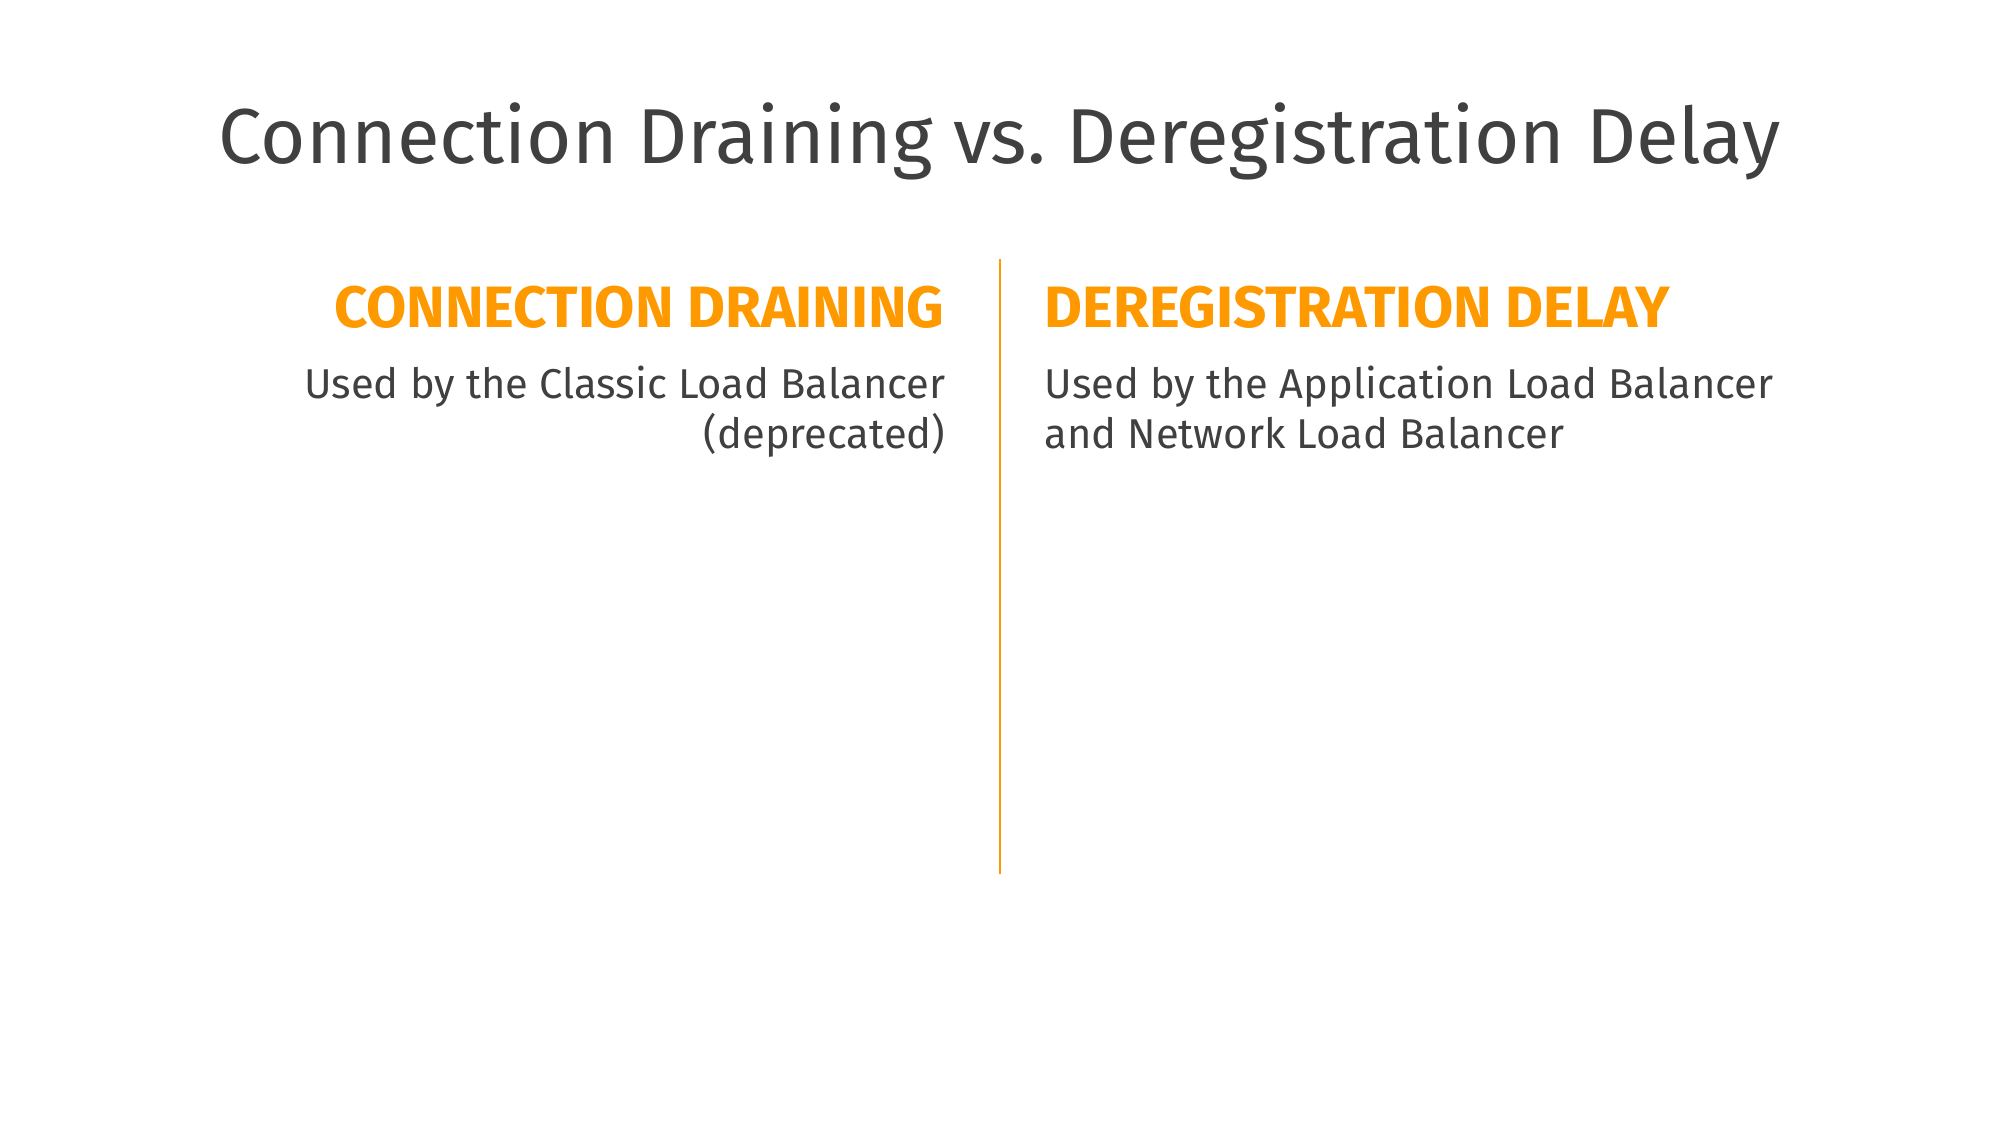

# Connection Draining vs. Deregistration Delay
CONNECTION DRAINING
DEREGISTRATION DELAY
Used by the Classic Load Balancer (deprecated)
Used by the Application Load Balancer and Network Load Balancer